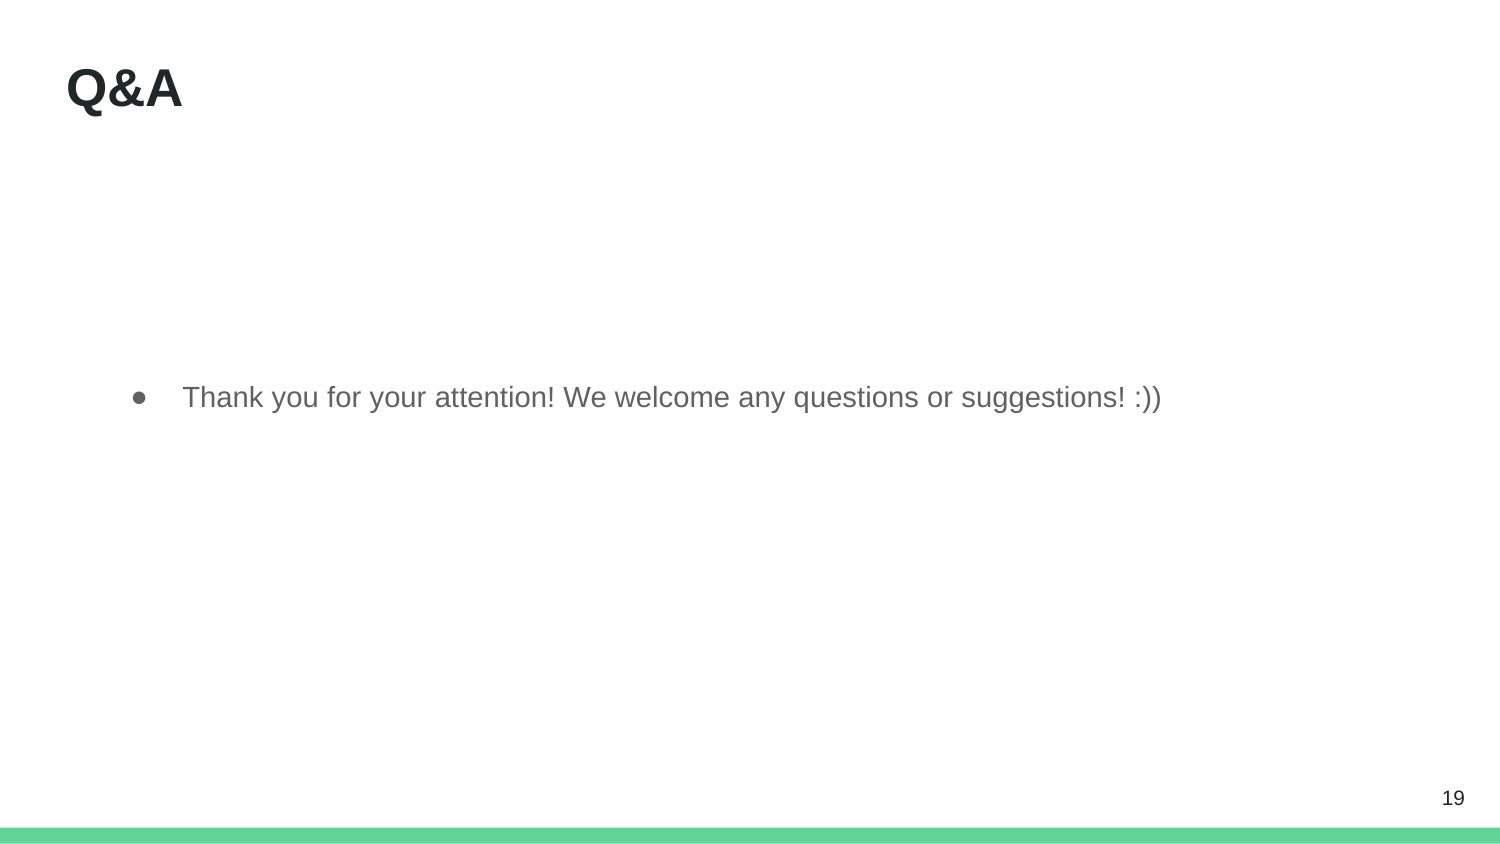

# Q&A

Thank you for your attention! We welcome any questions or suggestions! :))
19